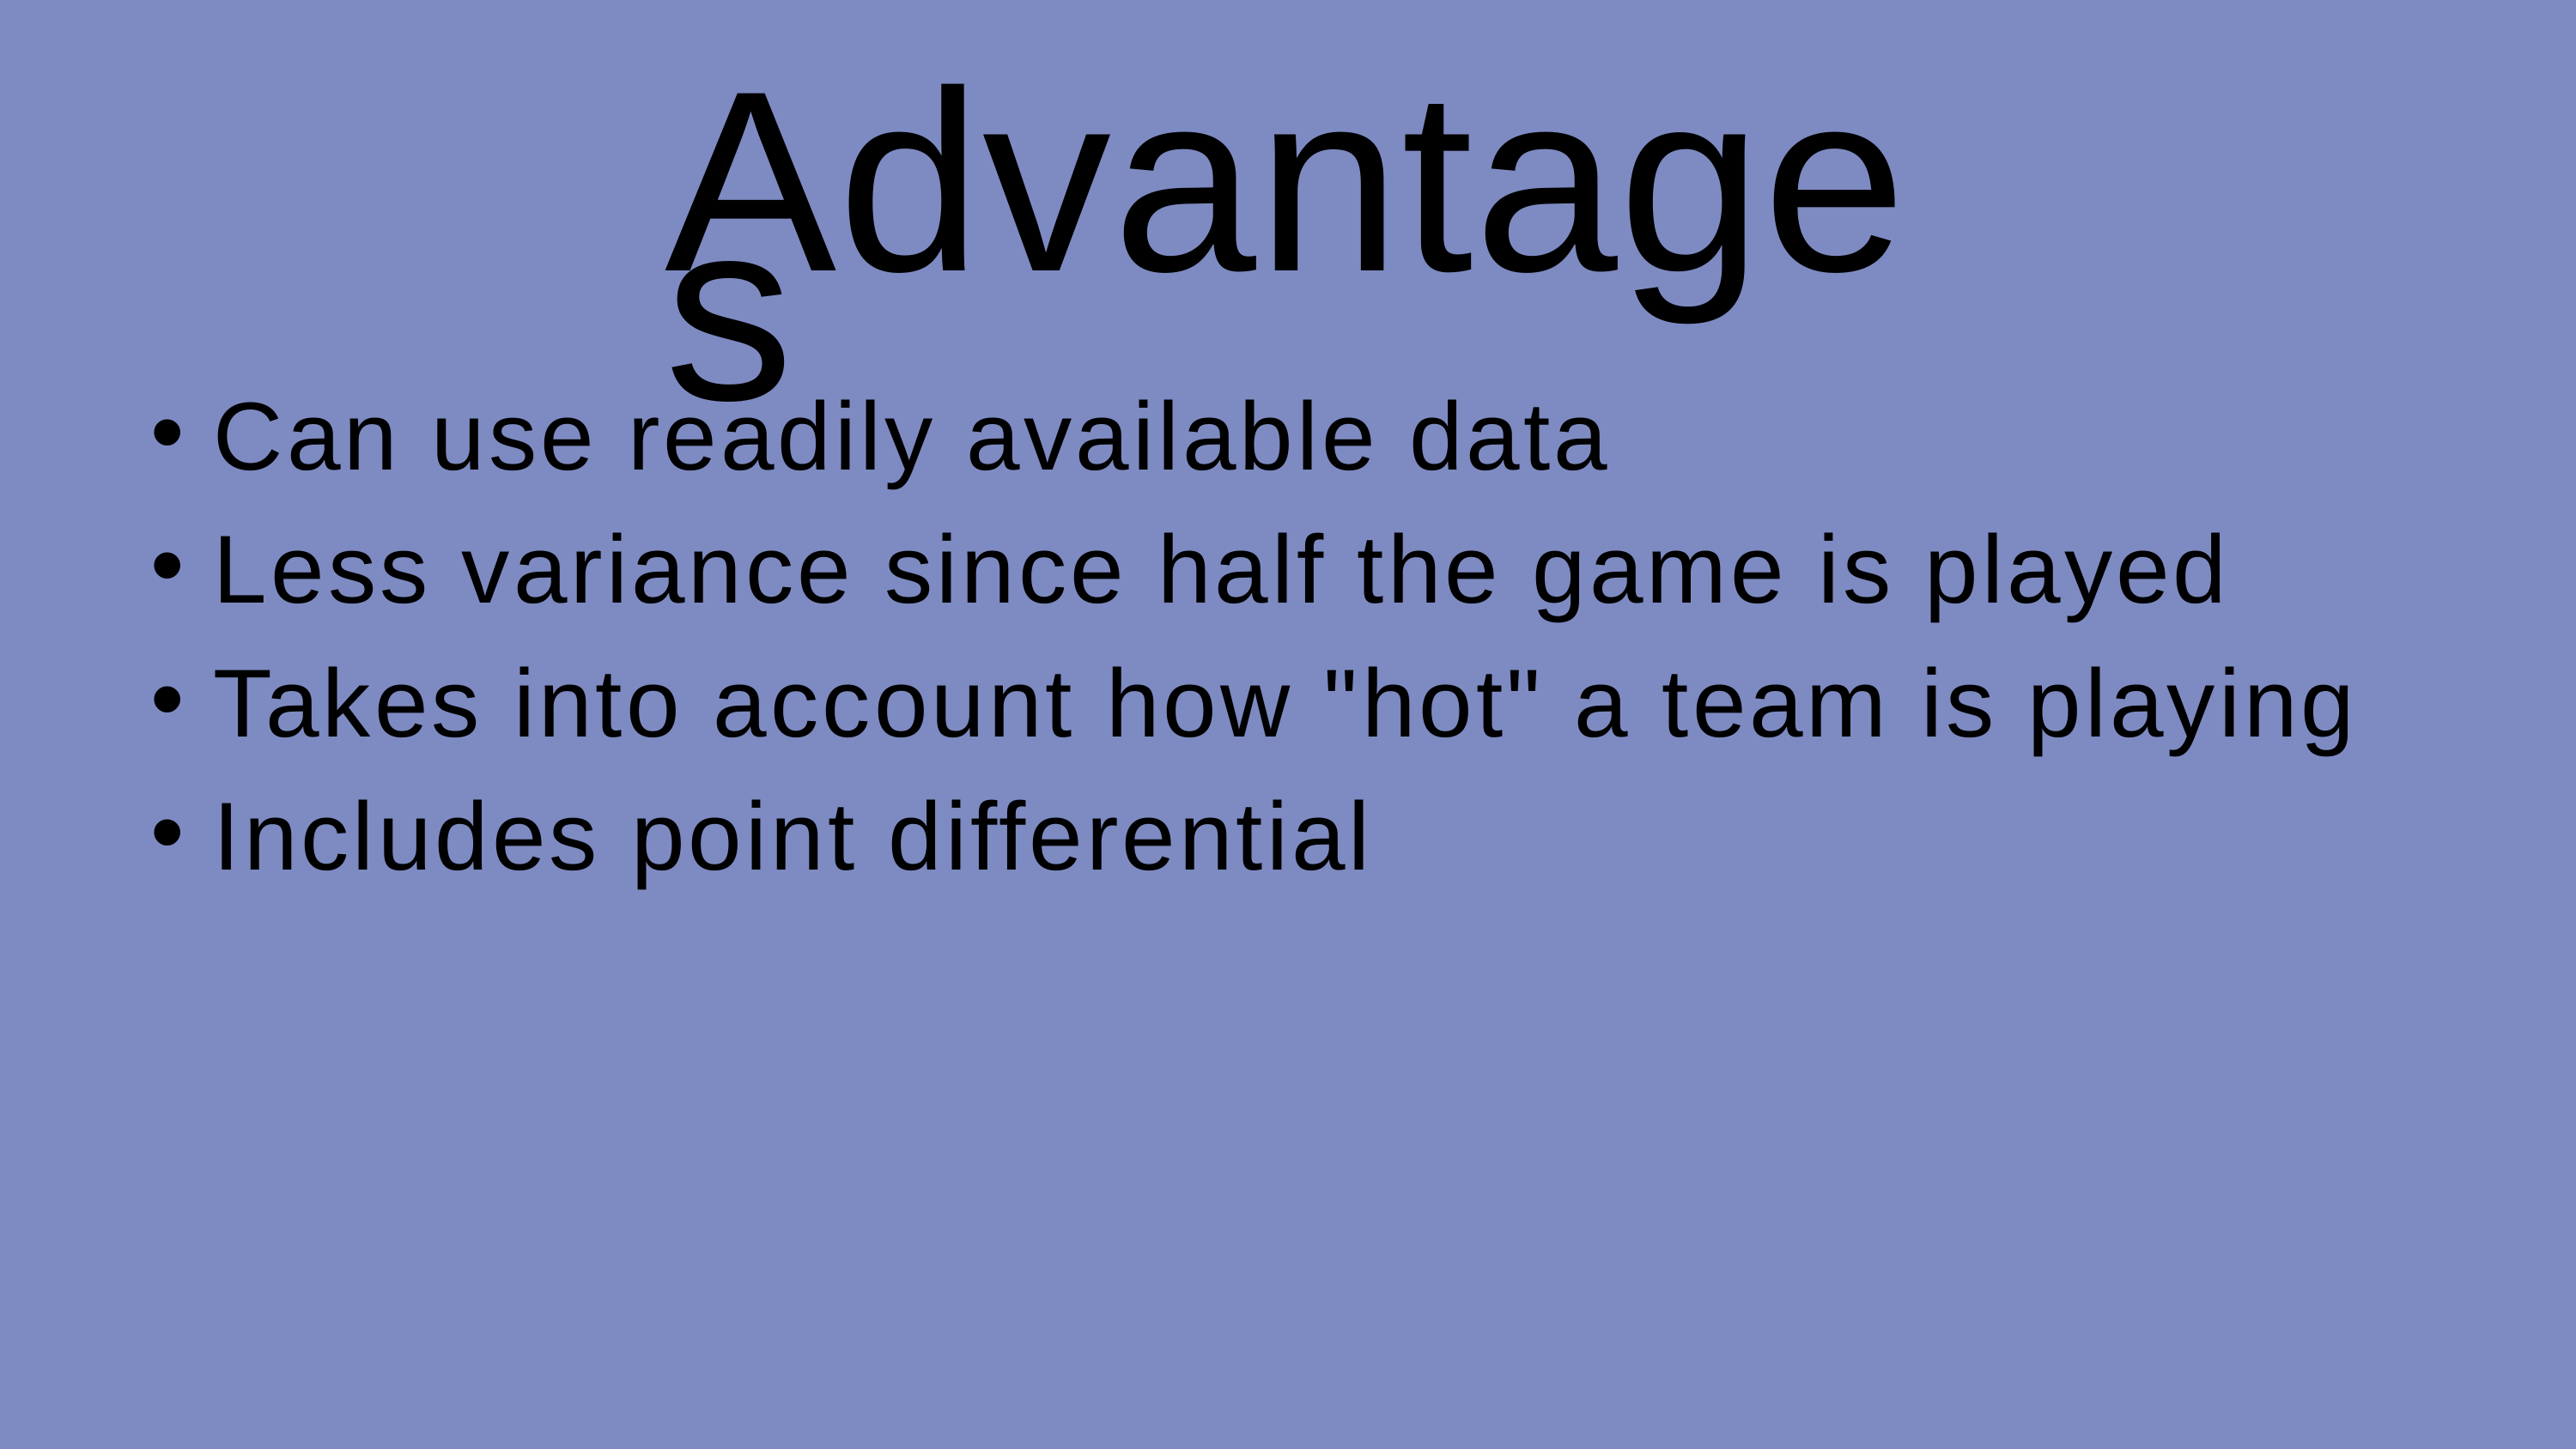

Advantages
Can use readily available data
Less variance since half the game is played
Takes into account how "hot" a team is playing
Includes point differential